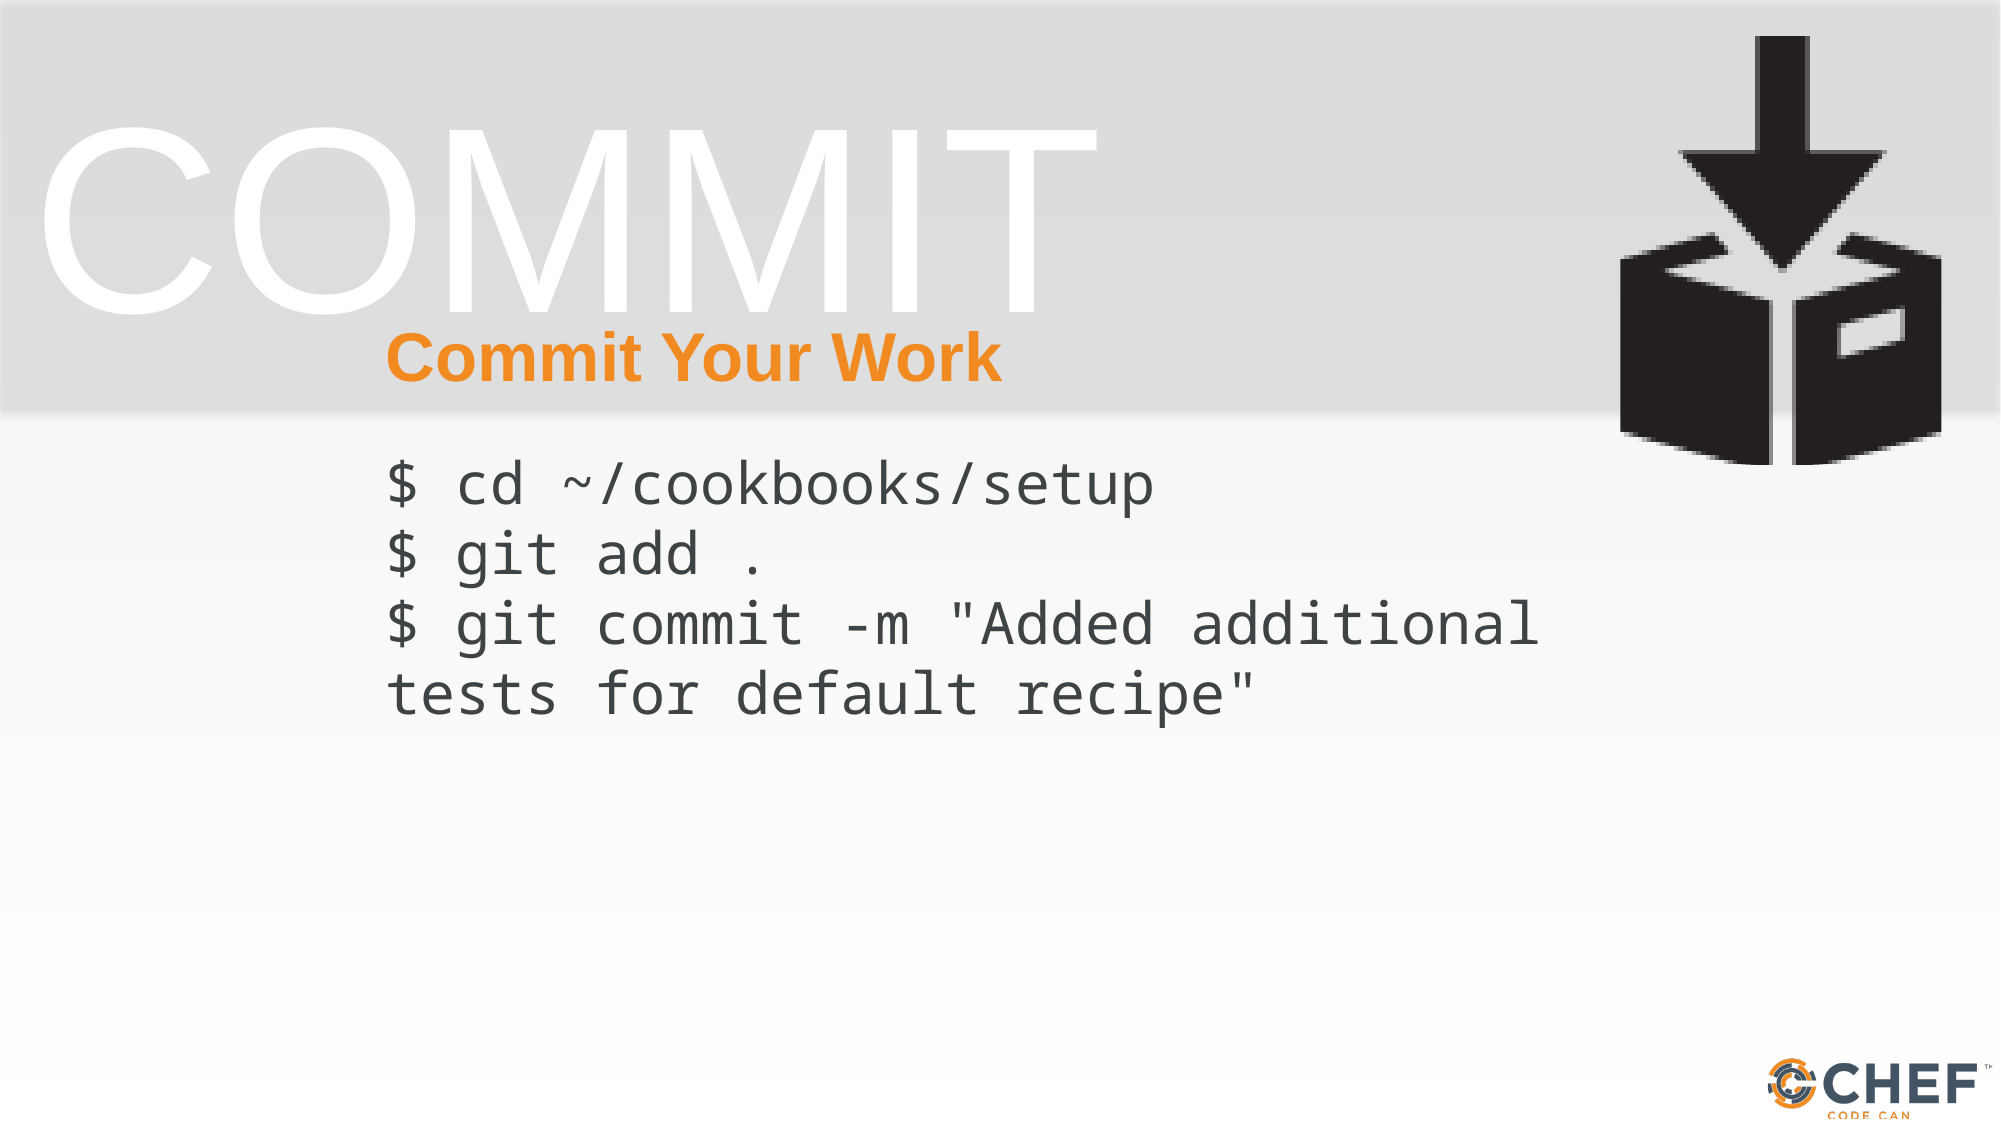

# Commit Your Work
$ cd ~/cookbooks/setup
$ git add .
$ git commit -m "Added additional tests for default recipe"